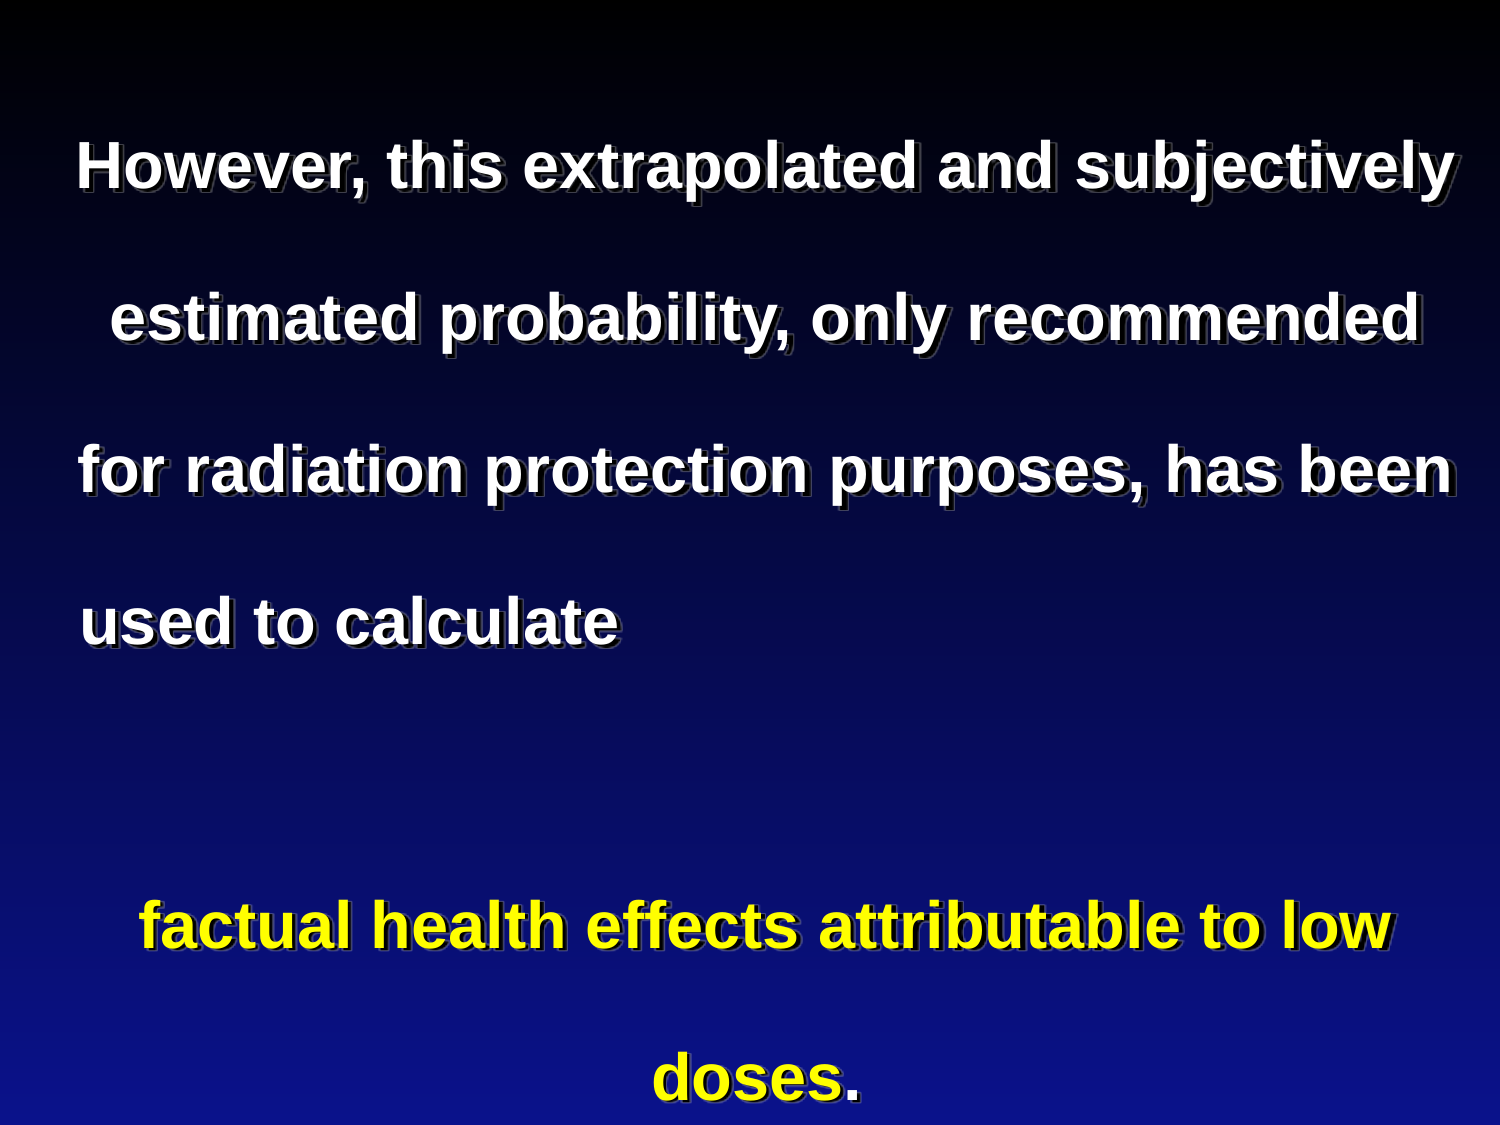

However, this extrapolated and subjectively estimated probability, only recommended for radiation protection purposes, has been used to calculate                                                                                                                 factual health effects attributable to low doses.